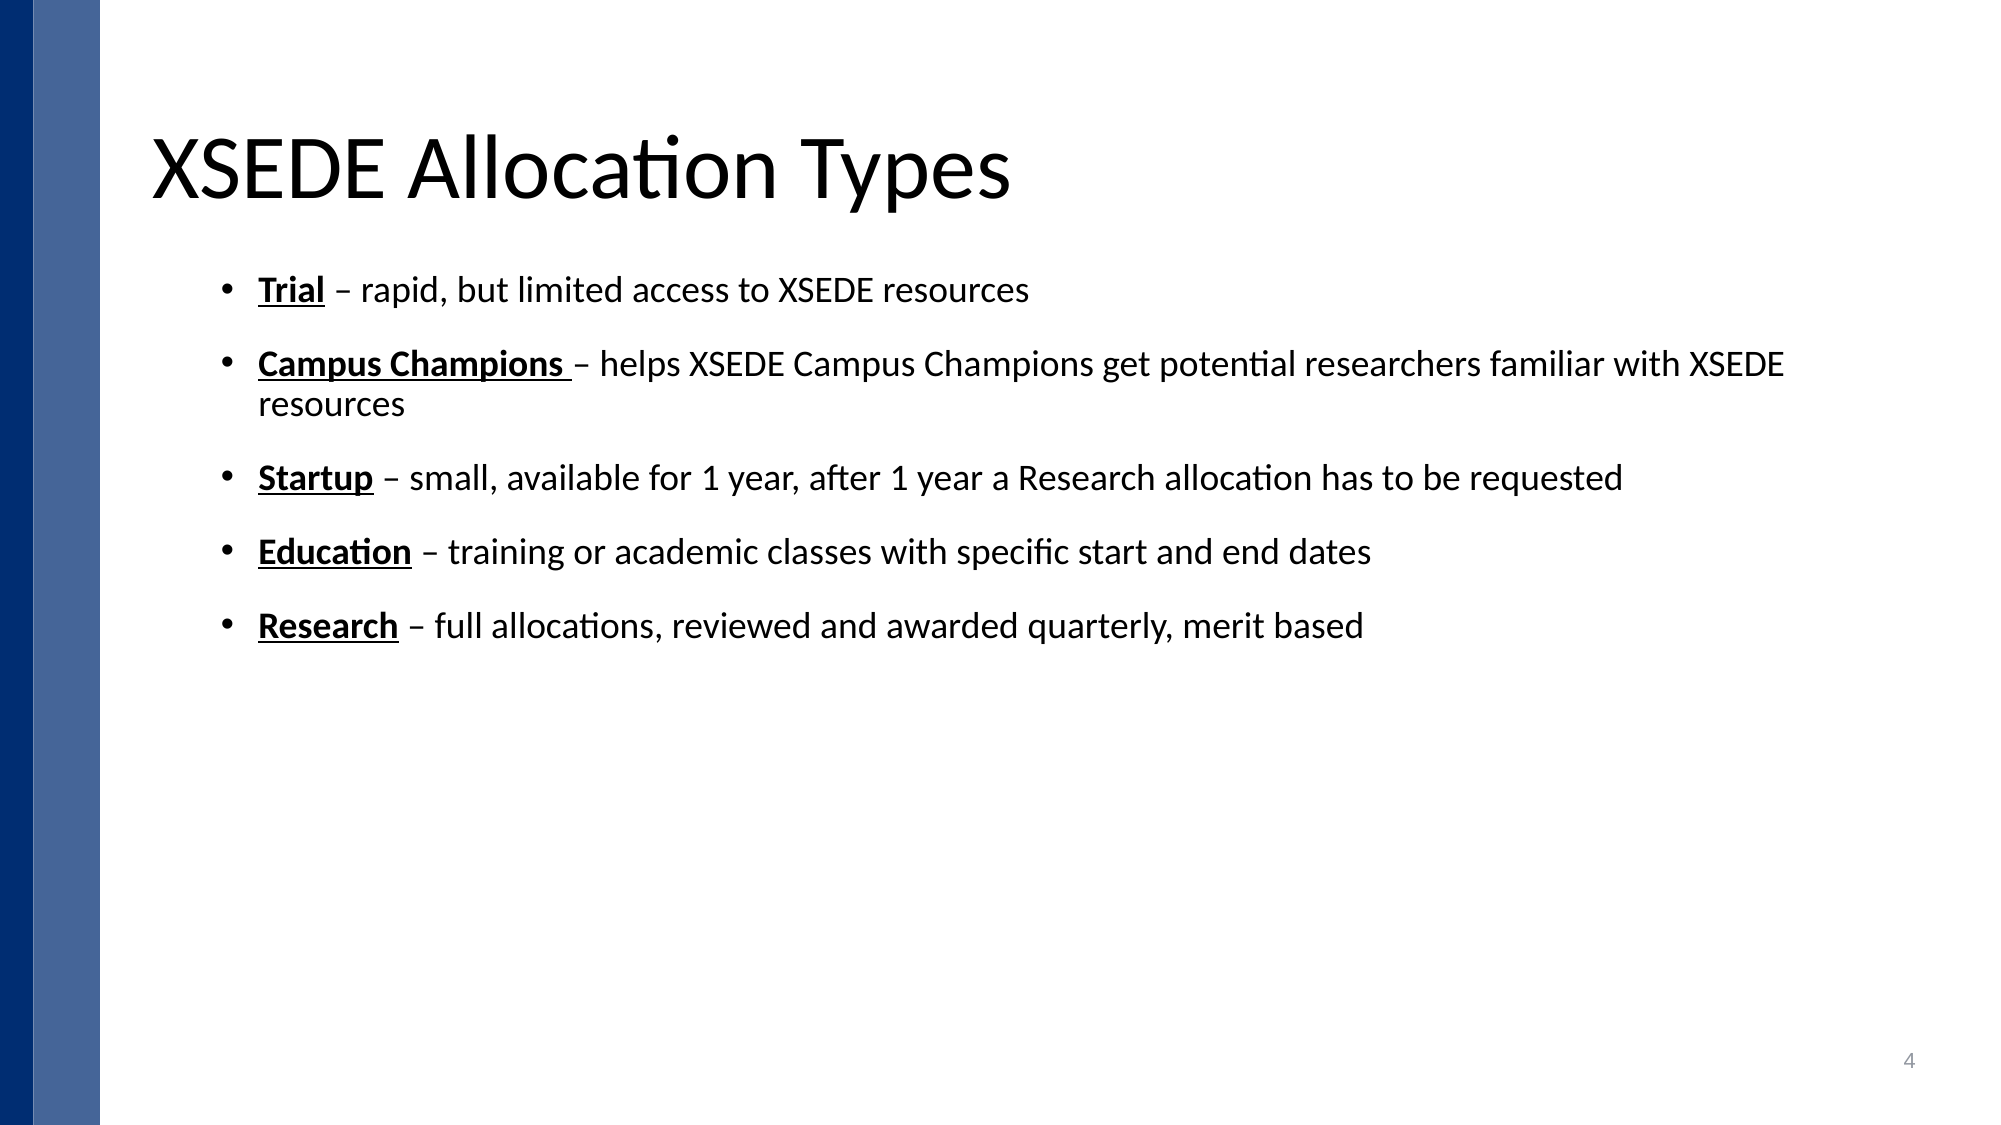

# XSEDE Allocation Types
Trial – rapid, but limited access to XSEDE resources
Campus Champions – helps XSEDE Campus Champions get potential researchers familiar with XSEDE resources
Startup – small, available for 1 year, after 1 year a Research allocation has to be requested
Education – training or academic classes with specific start and end dates
Research – full allocations, reviewed and awarded quarterly, merit based
4